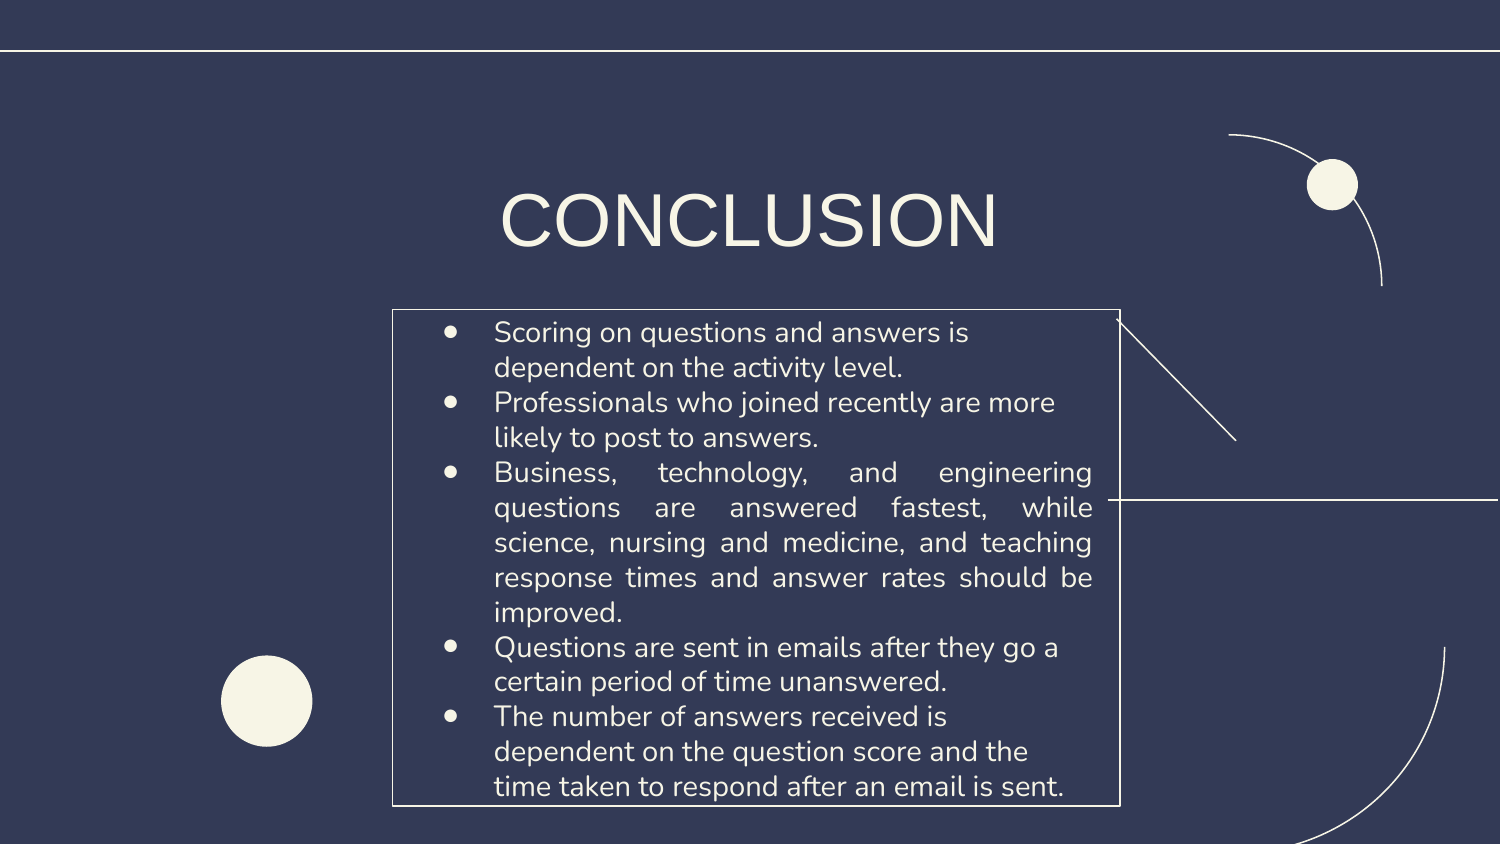

# CONCLUSION

Scoring on questions and answers is dependent on the activity level.
Professionals who joined recently are more likely to post to answers.
Business, technology, and engineering questions are answered fastest, while science, nursing and medicine, and teaching response times and answer rates should be improved.
Questions are sent in emails after they go a certain period of time unanswered.
The number of answers received is dependent on the question score and the time taken to respond after an email is sent.